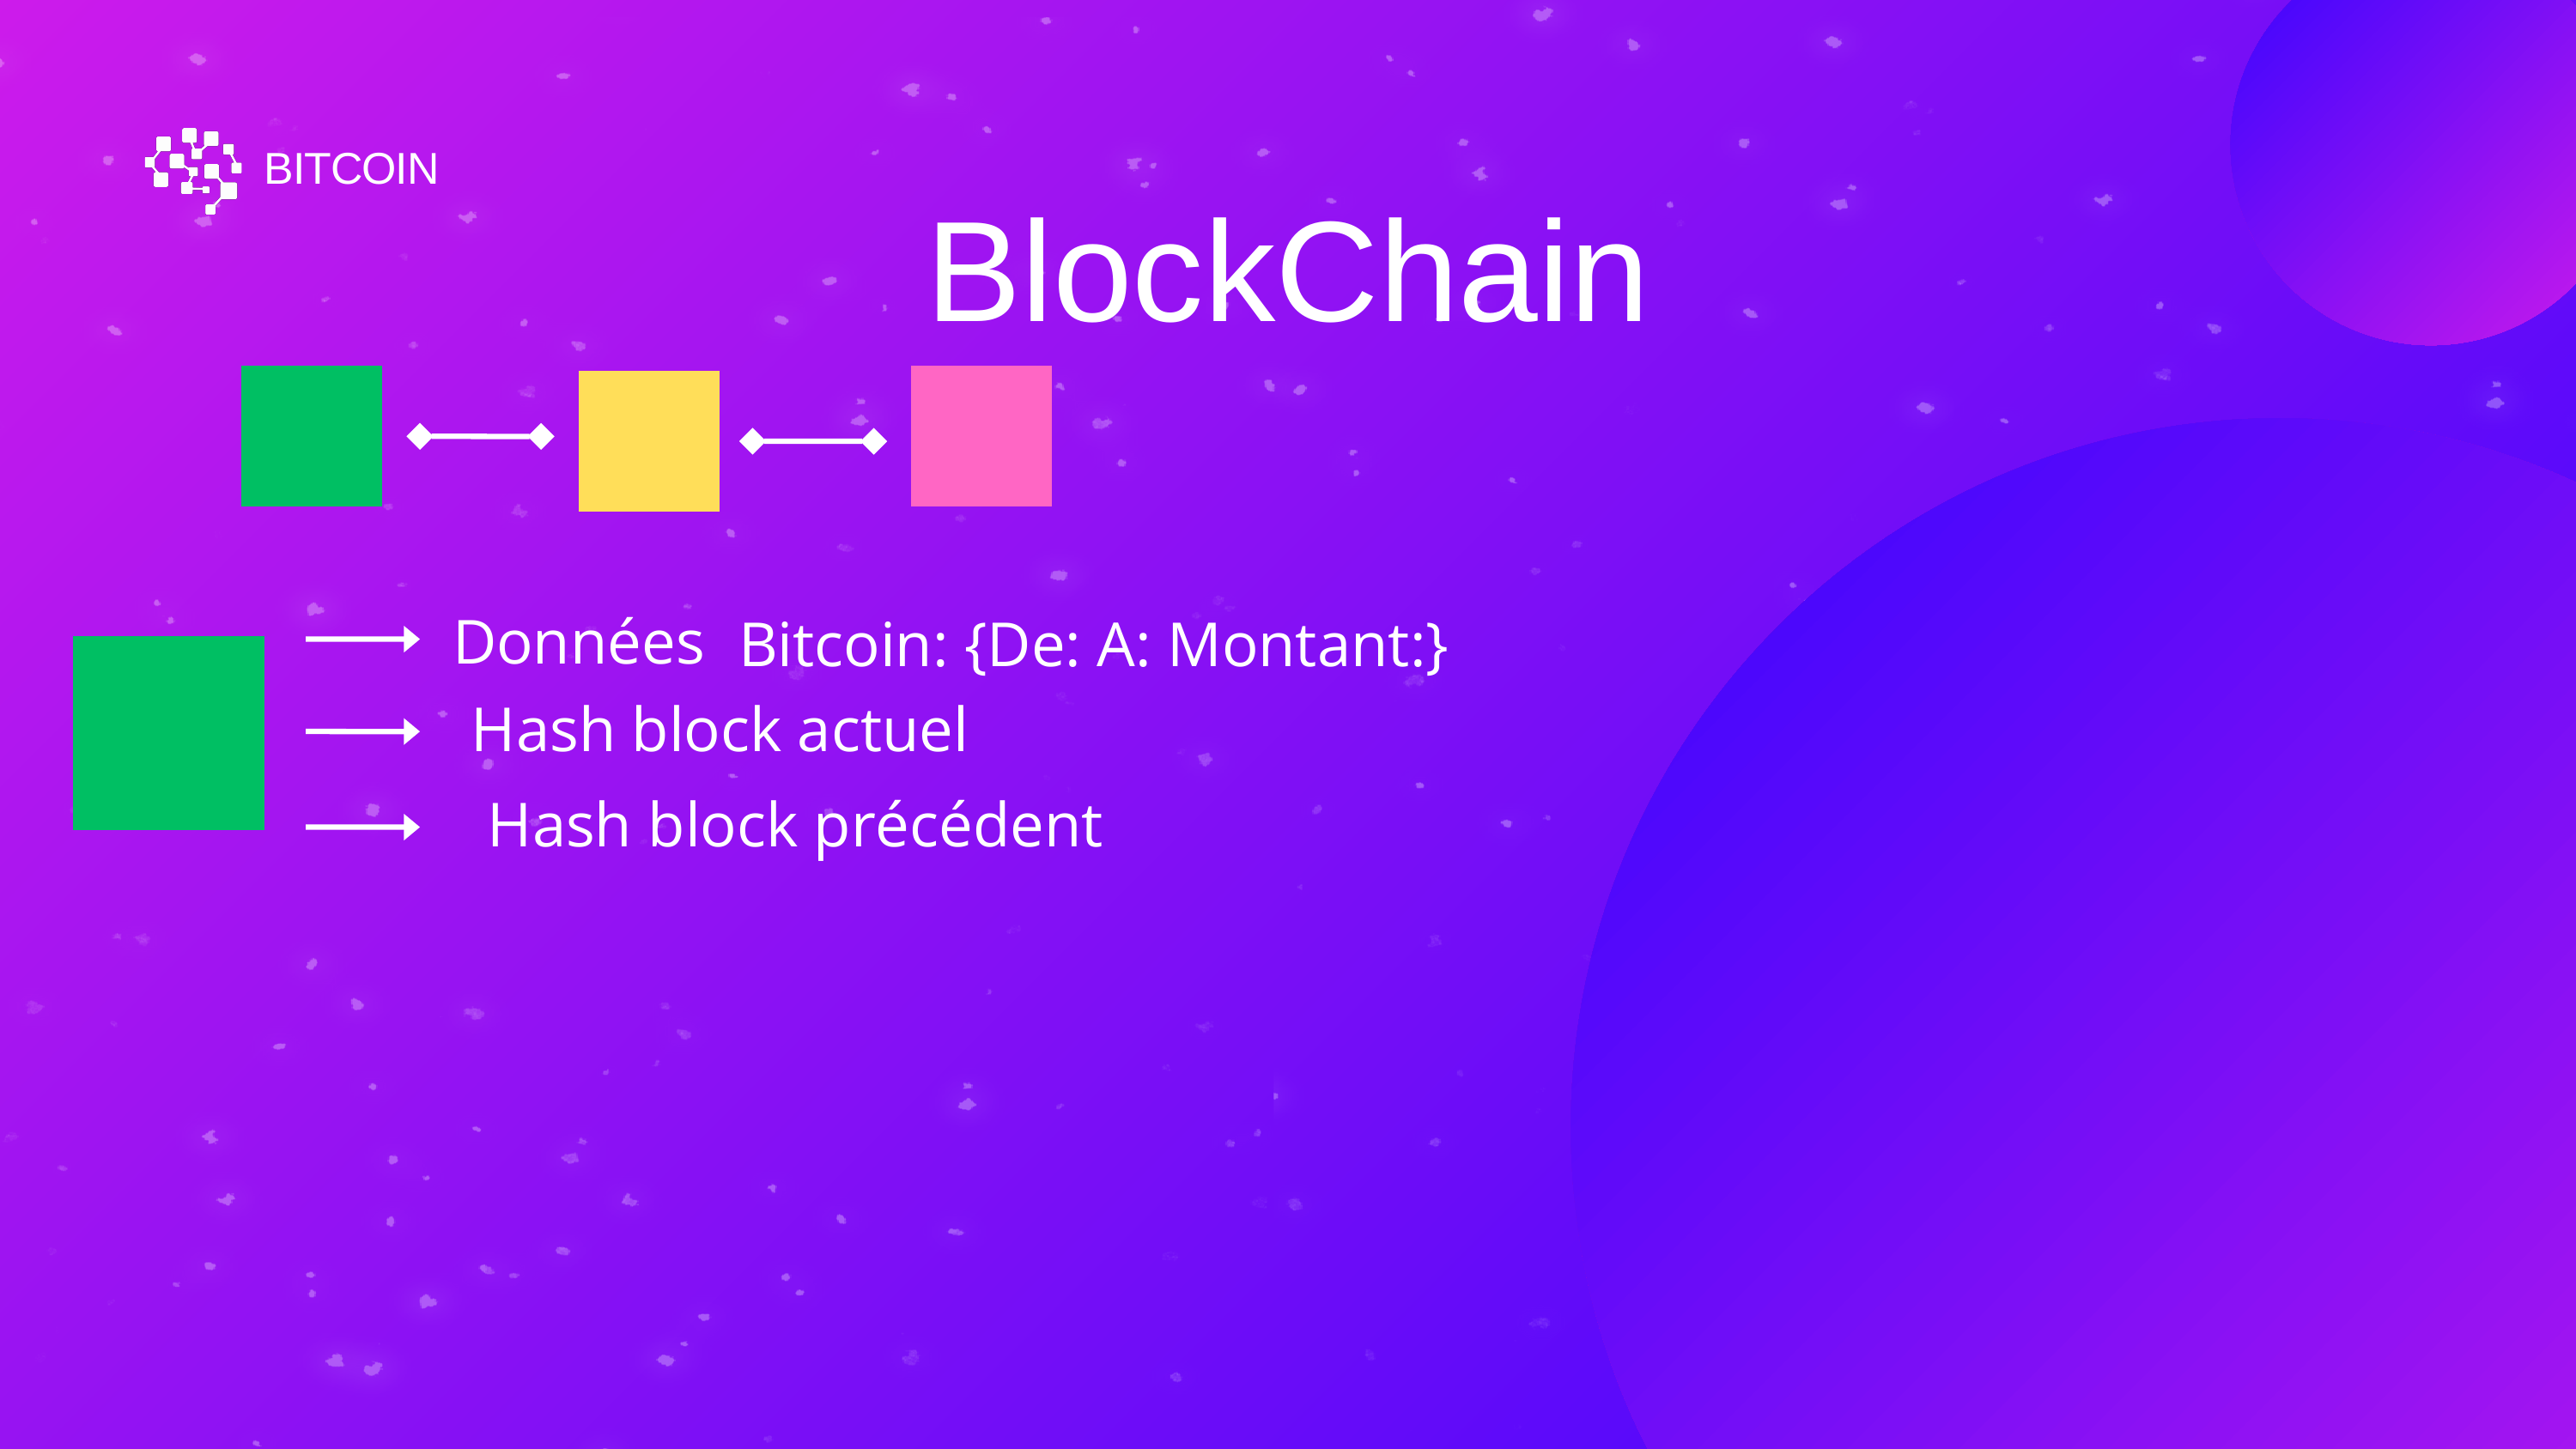

BITCOIN
BlockChain

Données
Bitcoin: {De: A: Montant:}

Hash block actuel

Hash block précédent